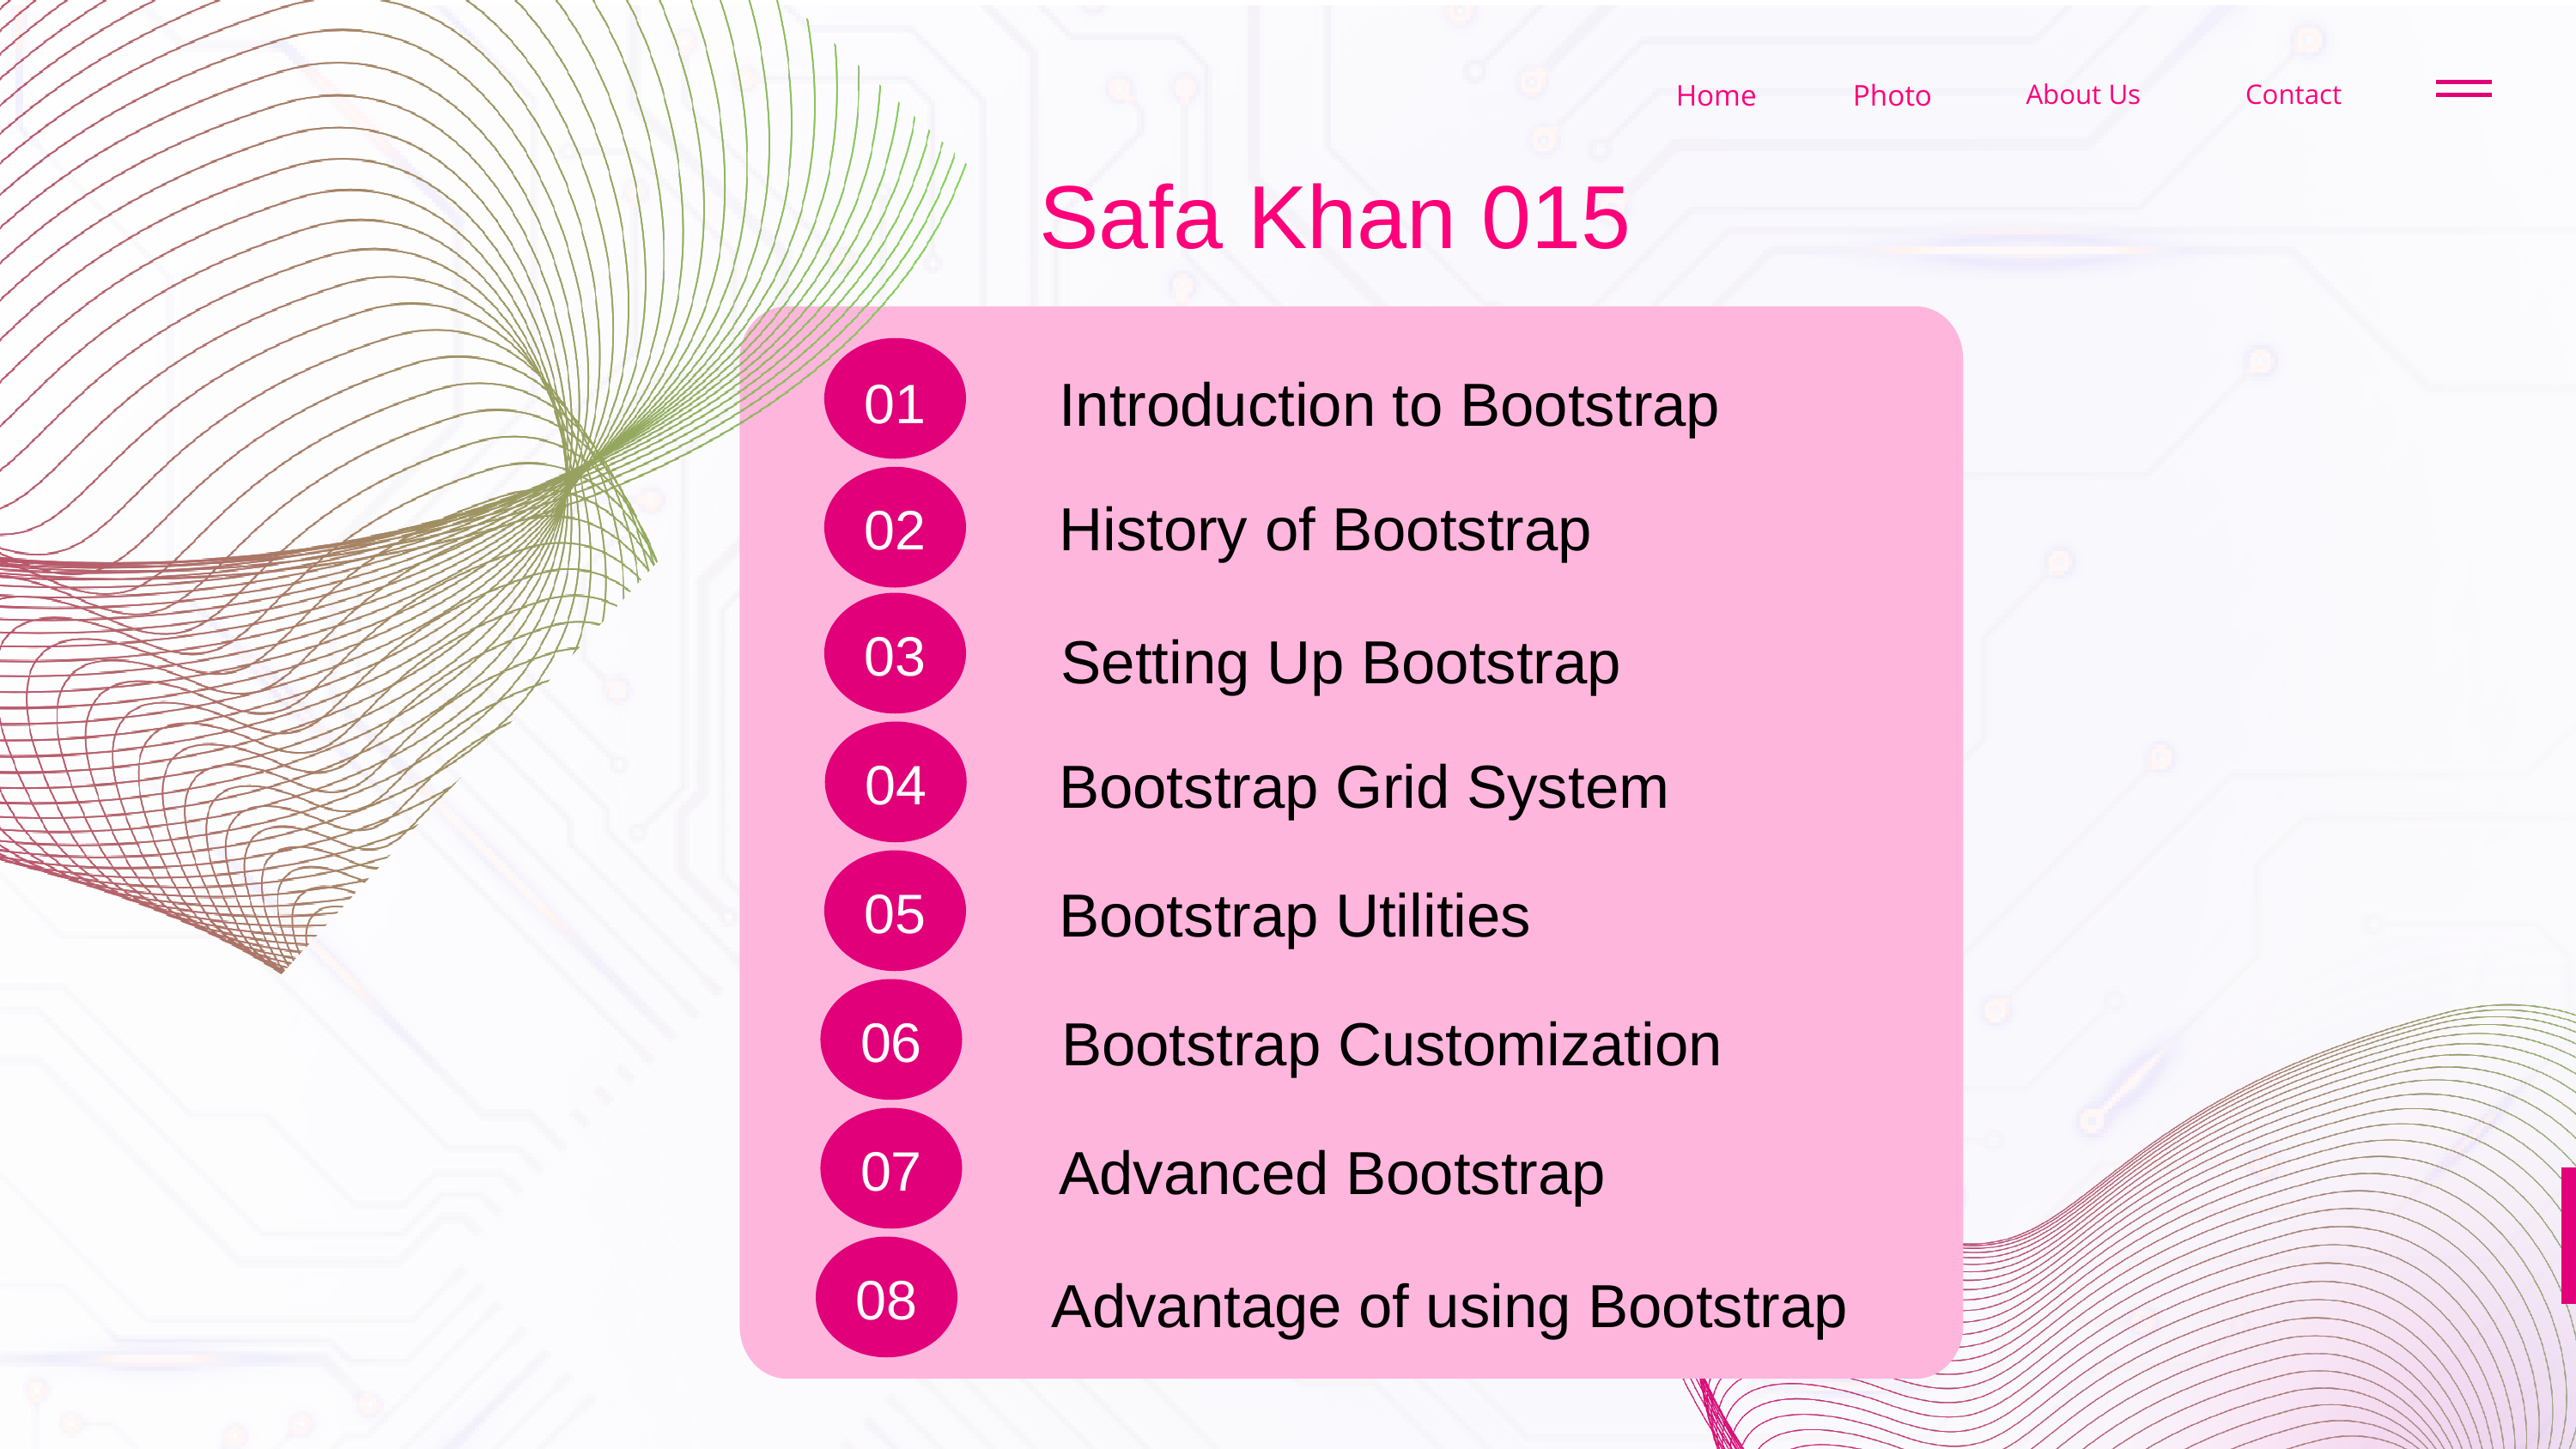

Home
Photo
About Us
Contact

Safa Khan 015

01
Introduction to Bootstrap

02
History of Bootstrap

03
Setting Up Bootstrap

04
Bootstrap Grid System

05
Bootstrap Utilities

06
Bootstrap Customization

07
Advanced Bootstrap

08
Advantage of using Bootstrap